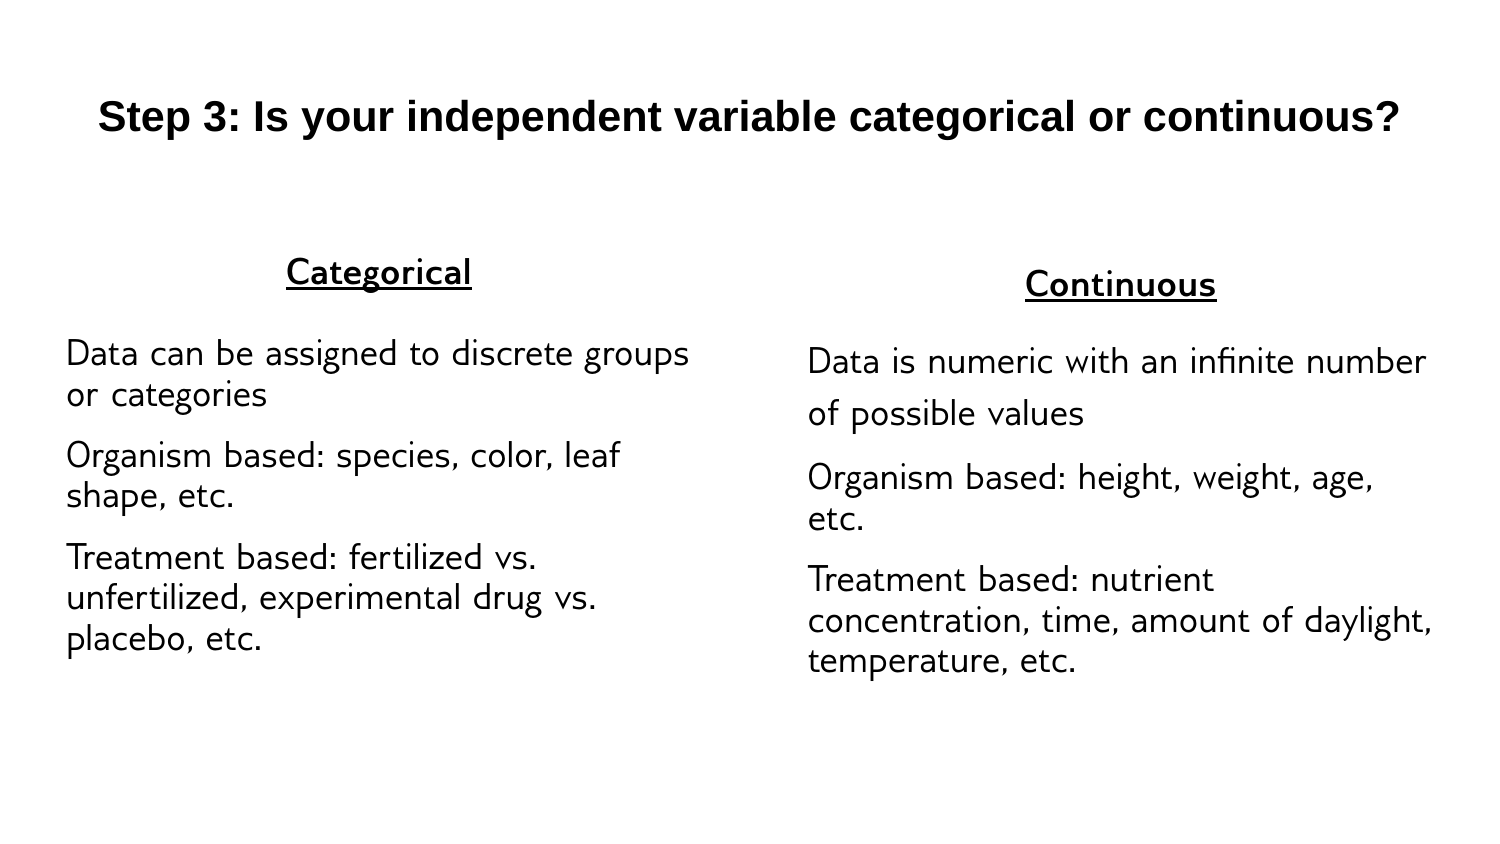

# Step 3: Is your independent variable categorical or continuous?
Categorical

Data can be assigned to discrete groups or categories
Organism based: species, color, leaf shape, etc.
Treatment based: fertilized vs. unfertilized, experimental drug vs. placebo, etc.

Continuous
Data is numeric with an infinite number of possible values
Organism based: height, weight, age, etc.
Treatment based: nutrient concentration, time, amount of daylight, temperature, etc.